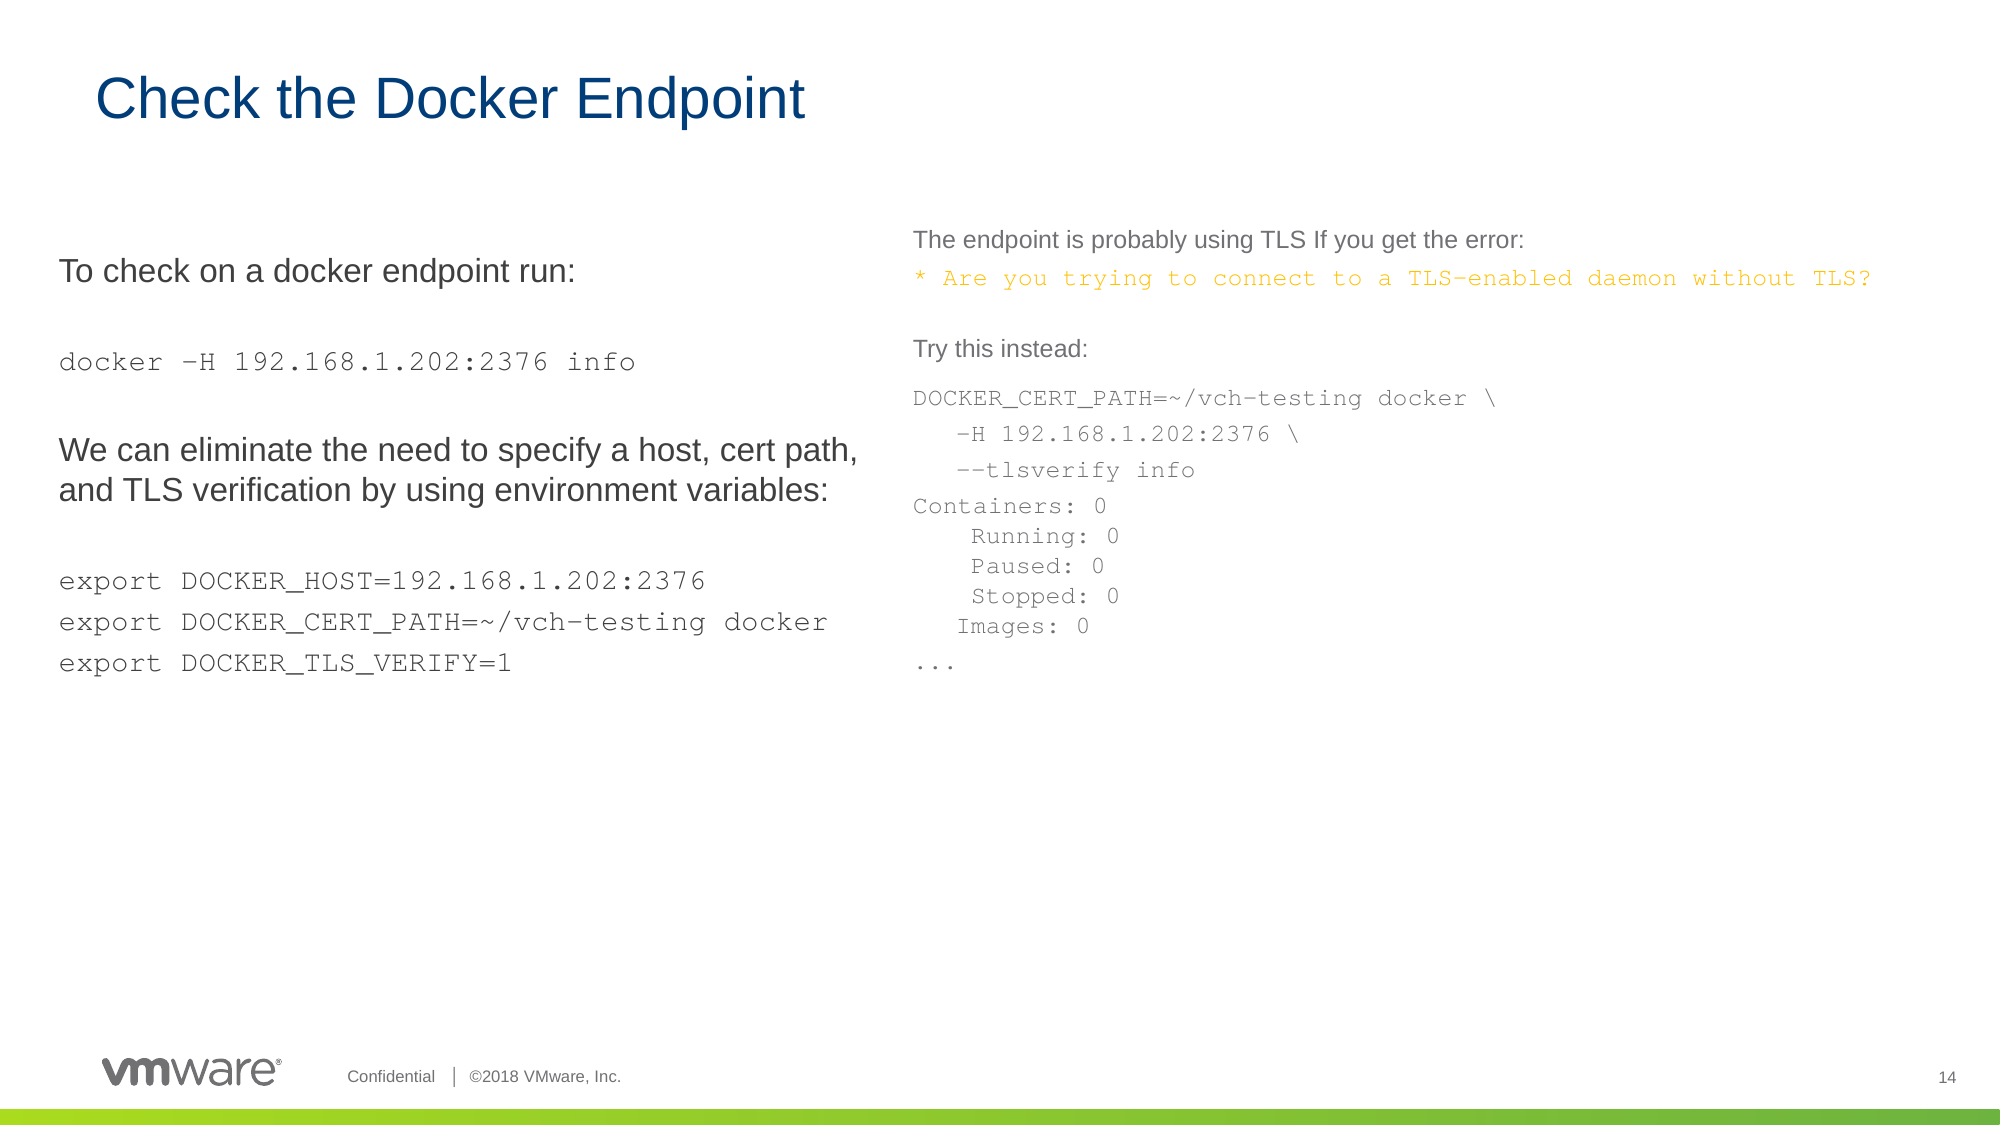

# Check the Docker Endpoint

The endpoint is probably using TLS If you get the error:
* Are you trying to connect to a TLS-enabled daemon without TLS?

Try this instead:
DOCKER_CERT_PATH=~/vch-testing docker \
	-H 192.168.1.202:2376 \
	--tlsverify info
Containers: 0
 Running: 0
 Paused: 0
 Stopped: 0
Images: 0
...

To check on a docker endpoint run:

docker -H 192.168.1.202:2376 info

We can eliminate the need to specify a host, cert path, and TLS verification by using environment variables:

export DOCKER_HOST=192.168.1.202:2376
export DOCKER_CERT_PATH=~/vch-testing docker
export DOCKER_TLS_VERIFY=1